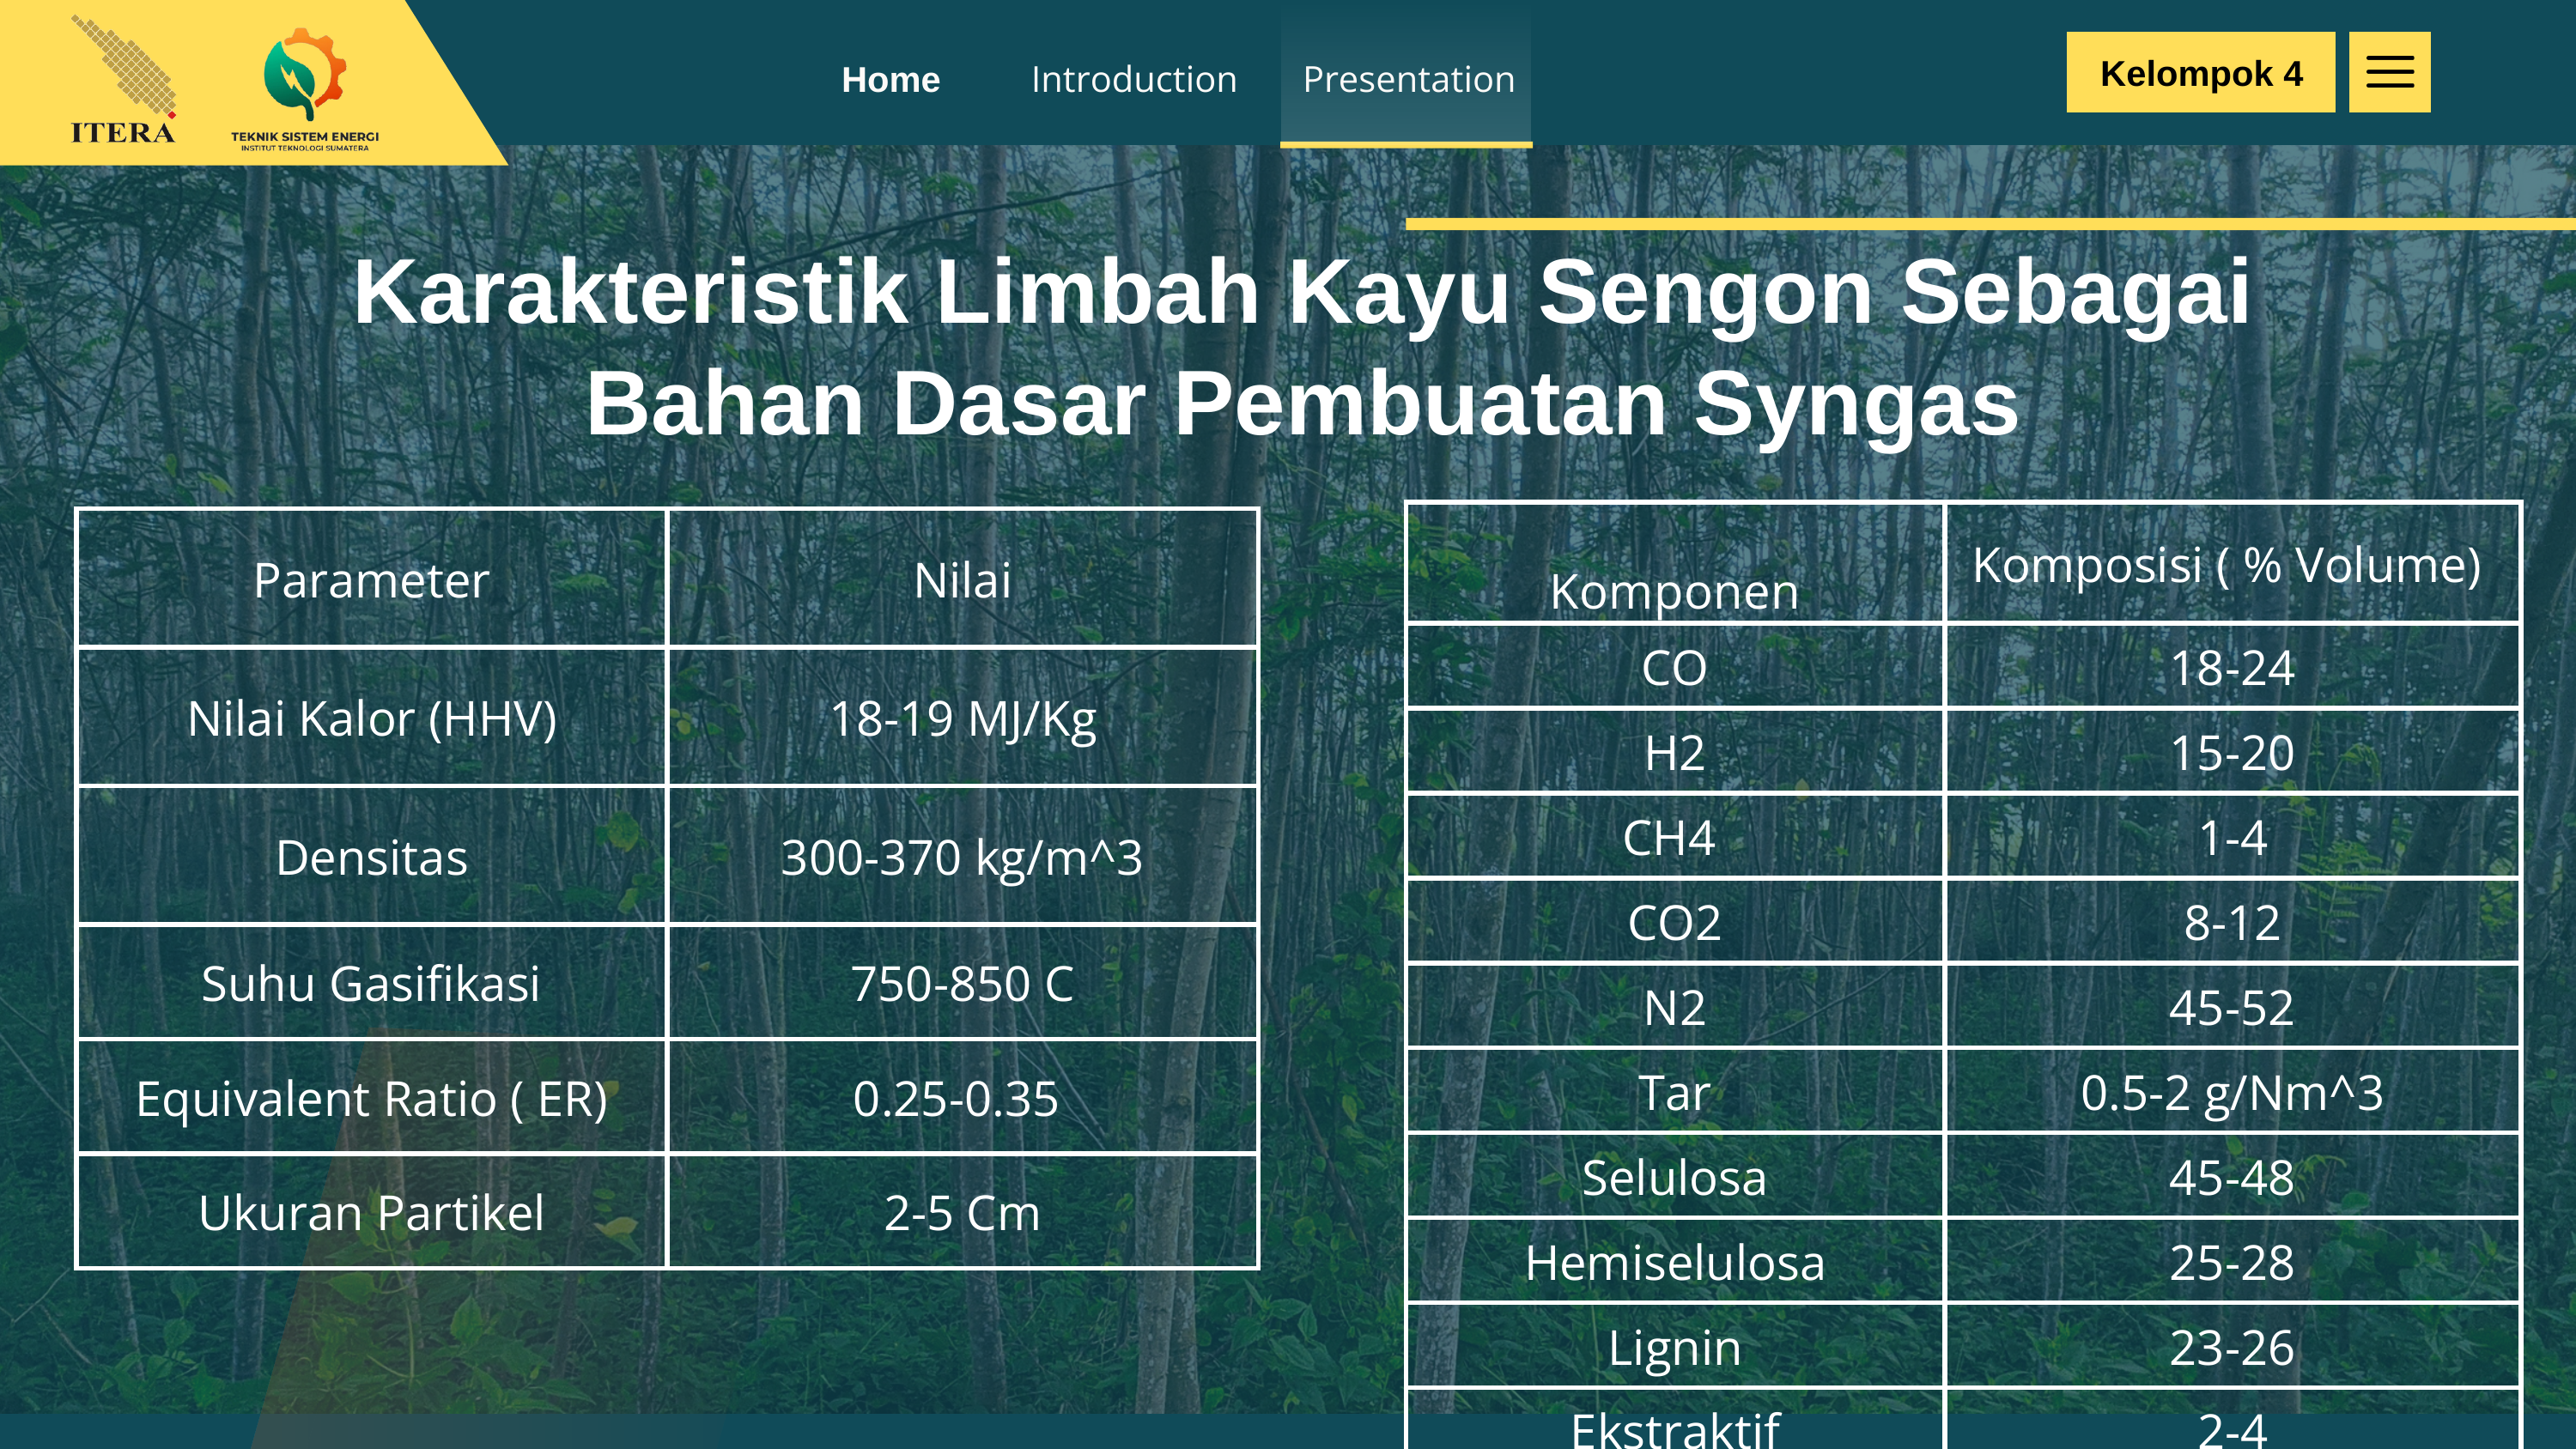

Kelompok 4

Home
Introduction
Presentation

Karakteristik Limbah Kayu Sengon Sebagai Bahan Dasar Pembuatan Syngas
| Komponen | Komposisi ( % Volume) |
| --- | --- |
| CO | 18-24 |
| H2 | 15-20 |
| CH4 | 1-4 |
| CO2 | 8-12 |
| N2 | 45-52 |
| Tar | 0.5-2 g/Nm^3 |
| Selulosa | 45-48 |
| Hemiselulosa | 25-28 |
| Lignin | 23-26 |
| Ekstraktif | 2-4 |
| Parameter | Nilai |
| --- | --- |
| Nilai Kalor (HHV) | 18-19 MJ/Kg |
| Densitas | 300-370 kg/m^3 |
| Suhu Gasifikasi | 750-850 C |
| Equivalent Ratio ( ER) | 0.25-0.35 |
| Ukuran Partikel | 2-5 Cm |